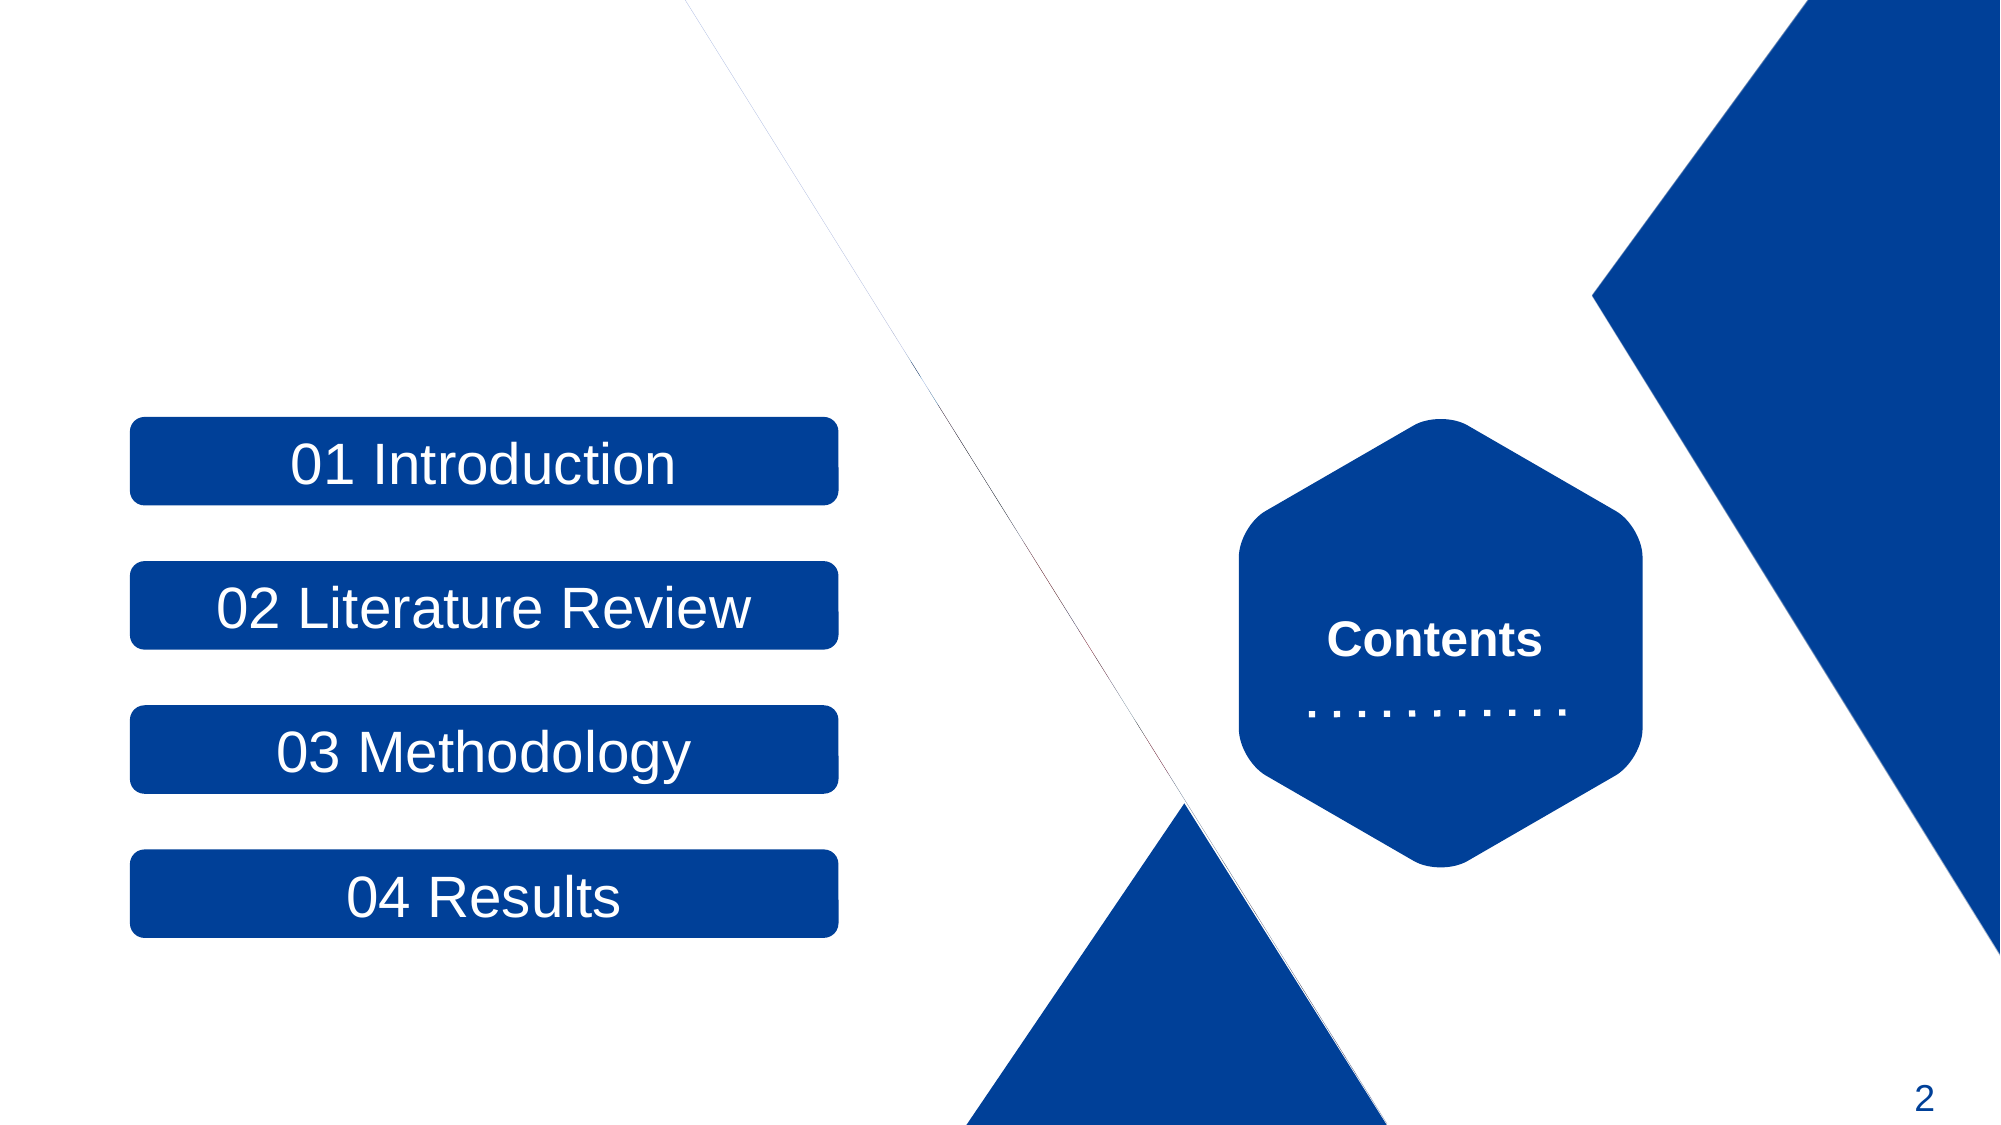

01 Introduction

  Contents

02 Literature Review
03 Methodology
04 Results
2